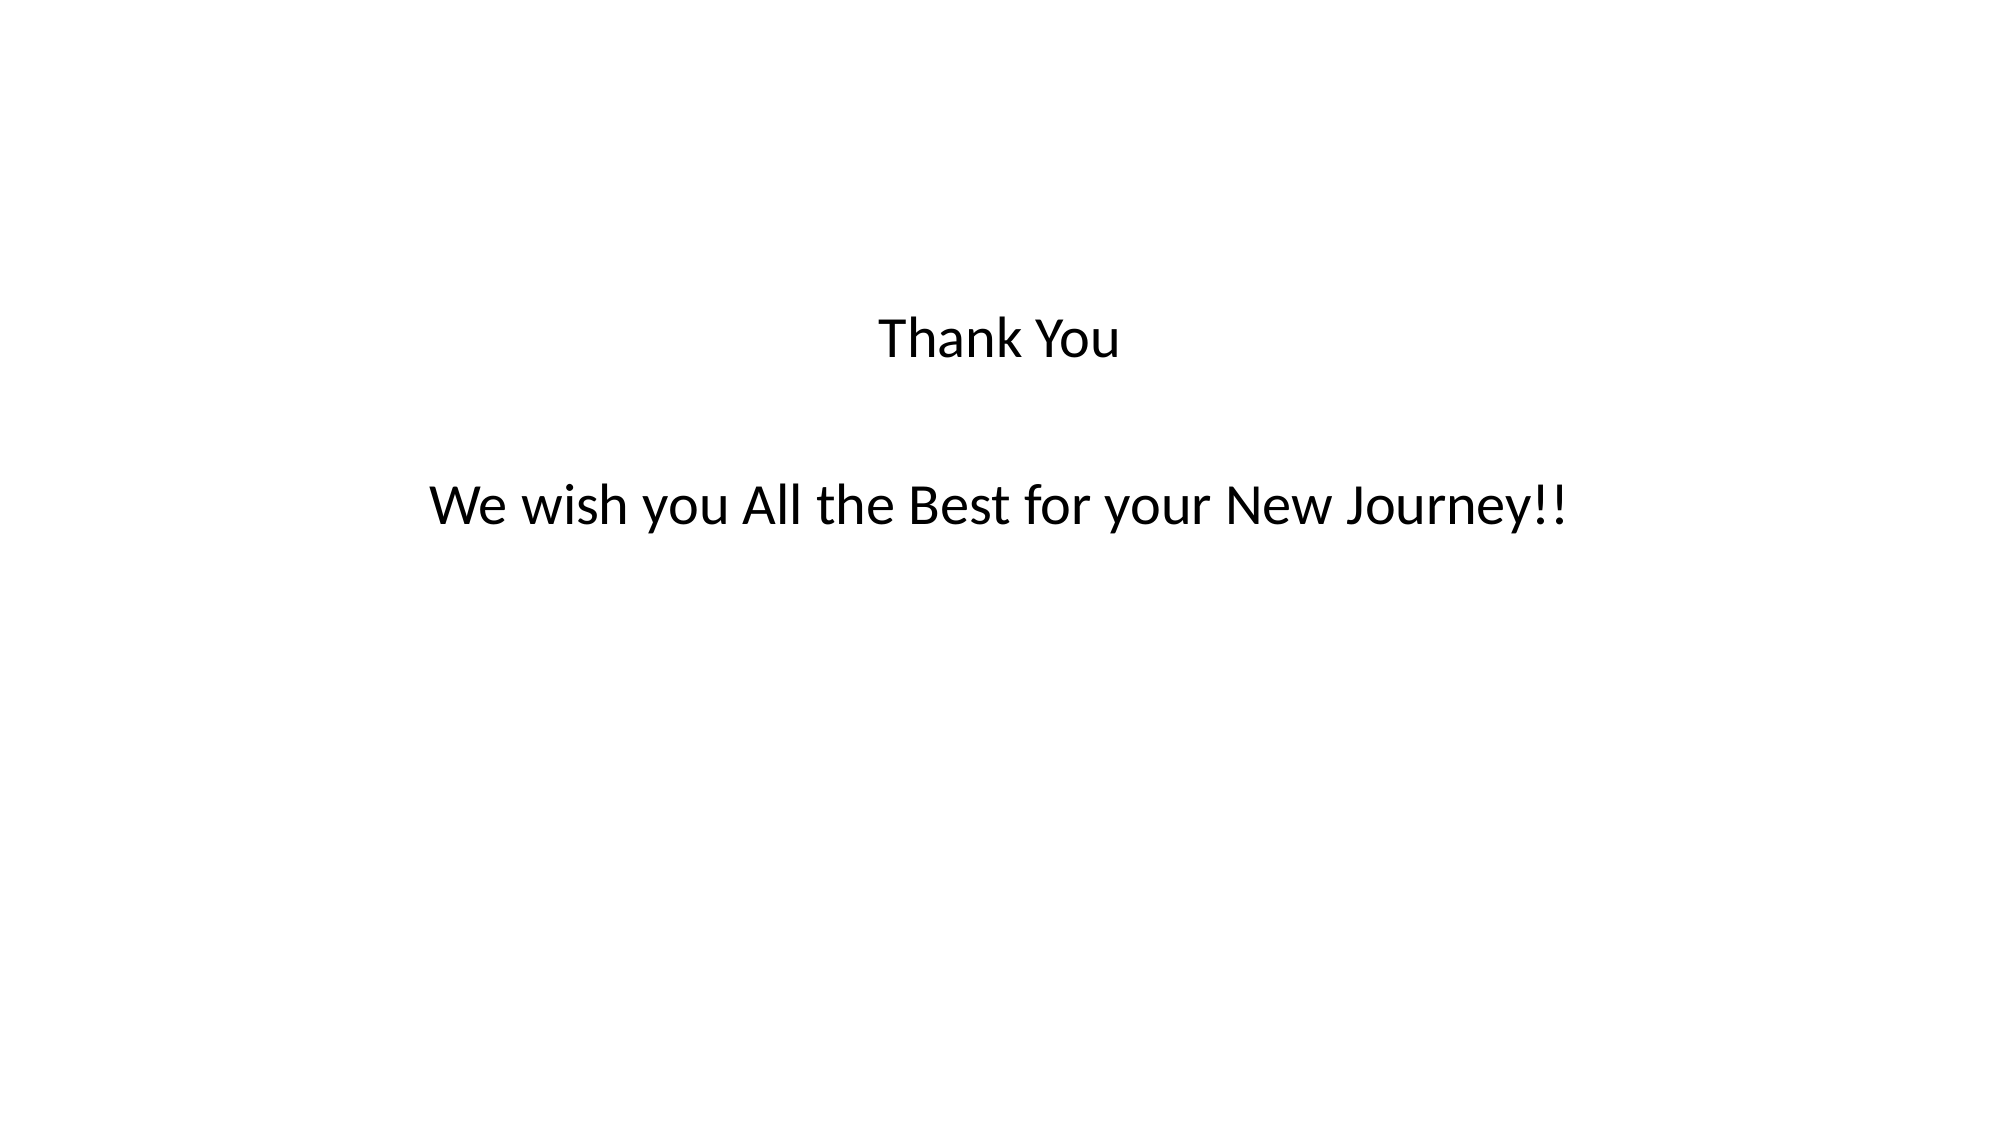

Thank You

We wish you All the Best for your New Journey!!